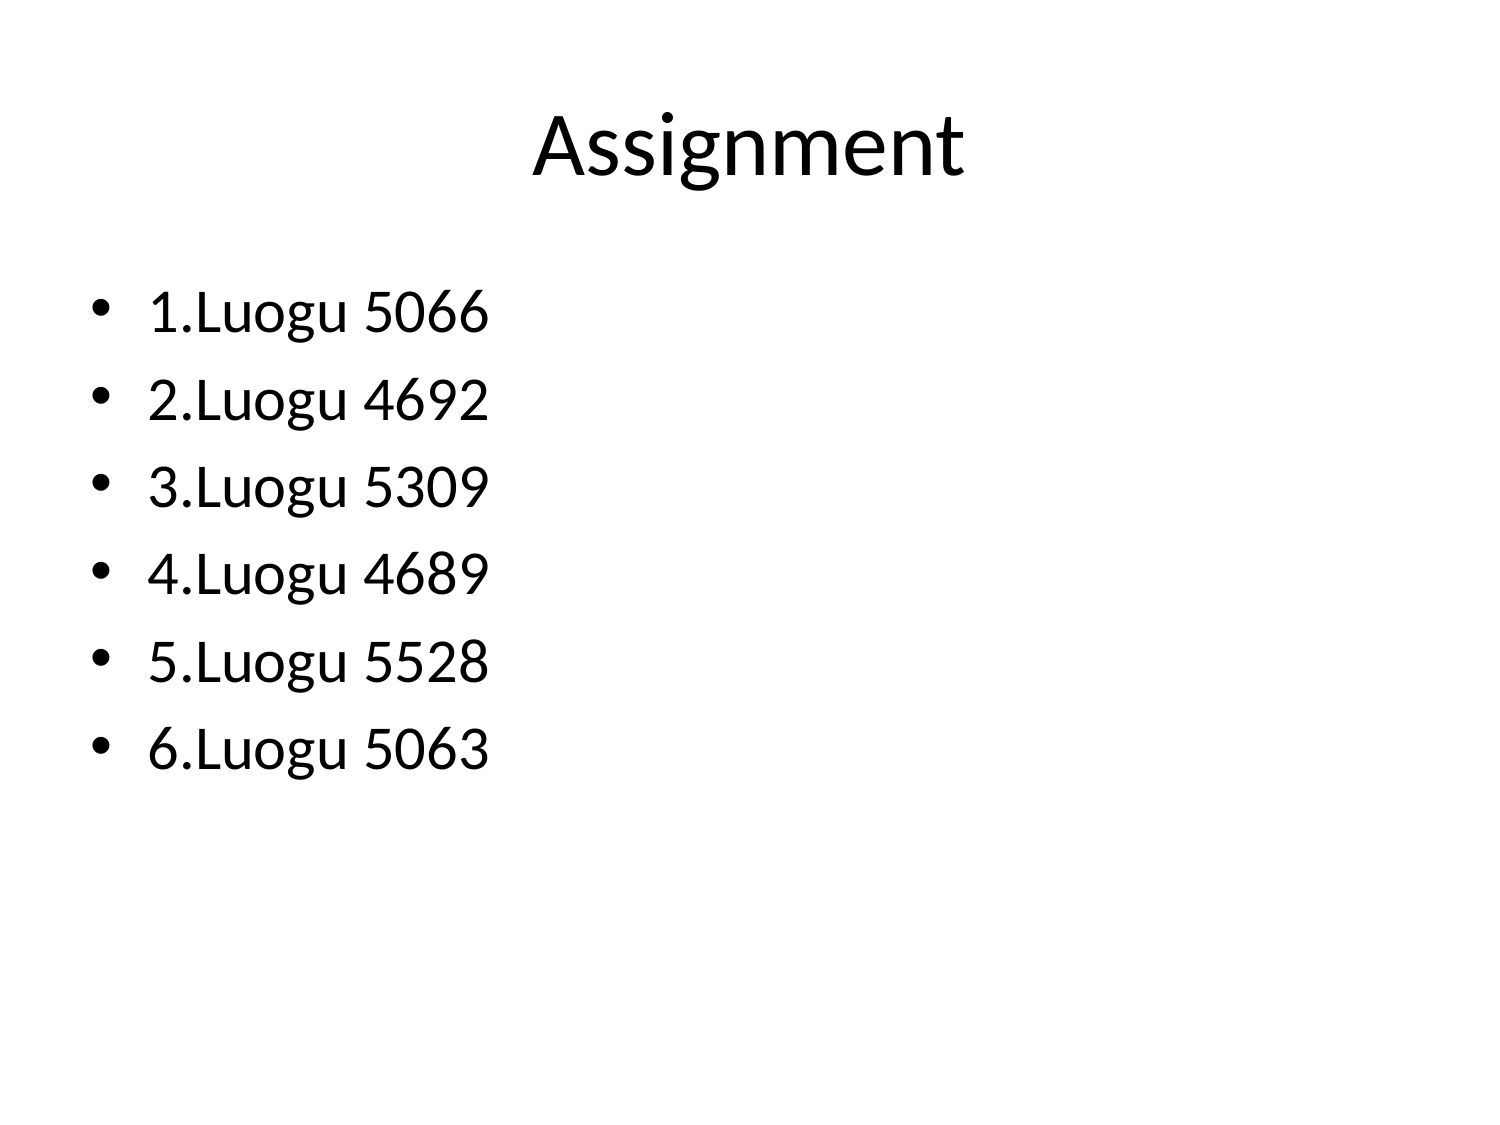

# Assignment
1.Luogu 5066
2.Luogu 4692
3.Luogu 5309
4.Luogu 4689
5.Luogu 5528
6.Luogu 5063